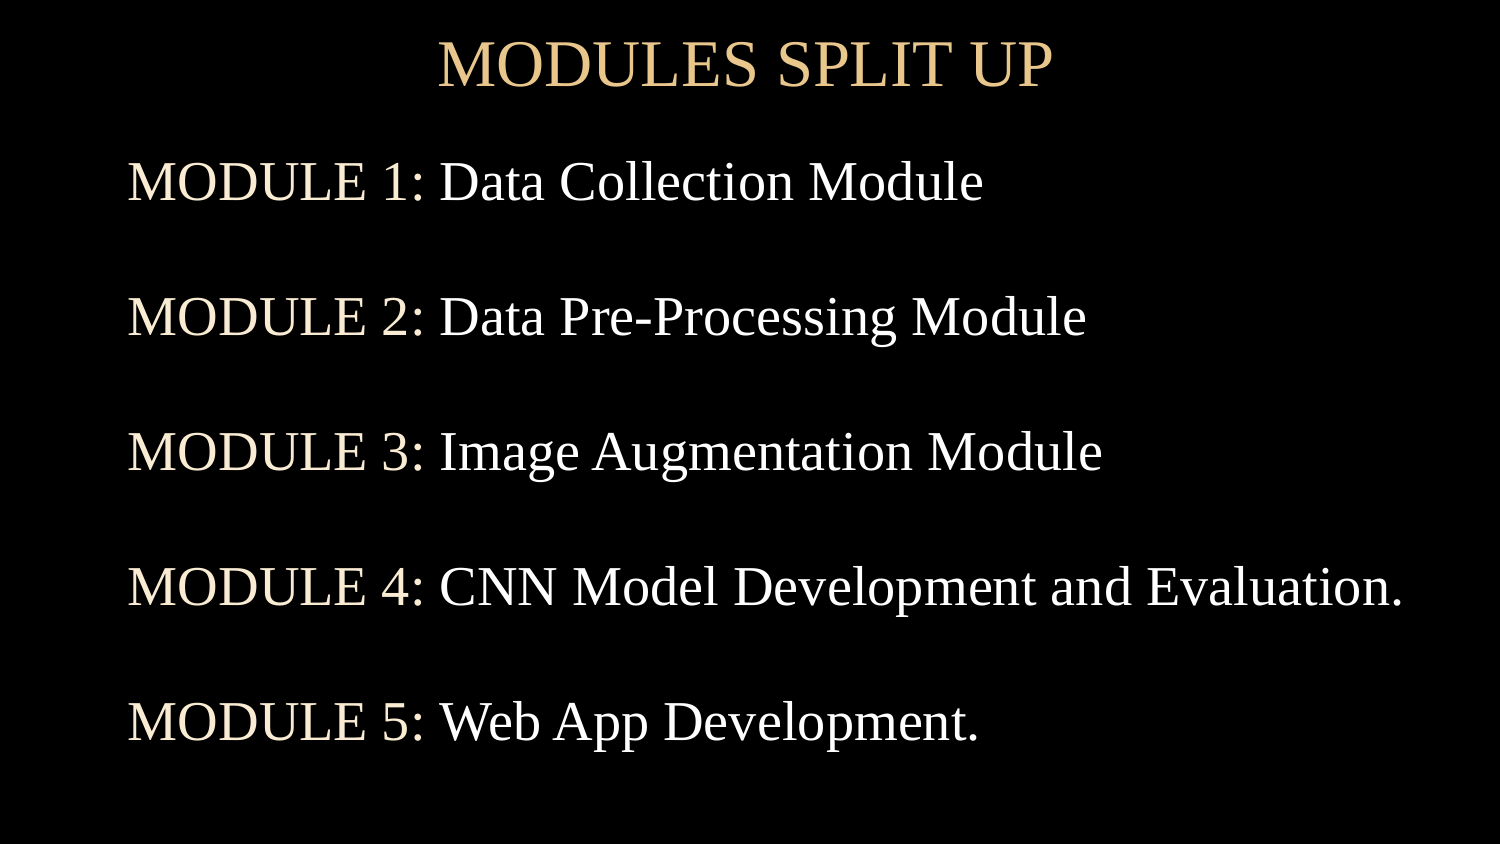

# MODULES SPLIT UP
MODULE 1: Data Collection Module

MODULE 2: Data Pre-Processing Module

MODULE 3: Image Augmentation Module

MODULE 4: CNN Model Development and Evaluation.

MODULE 5: Web App Development.